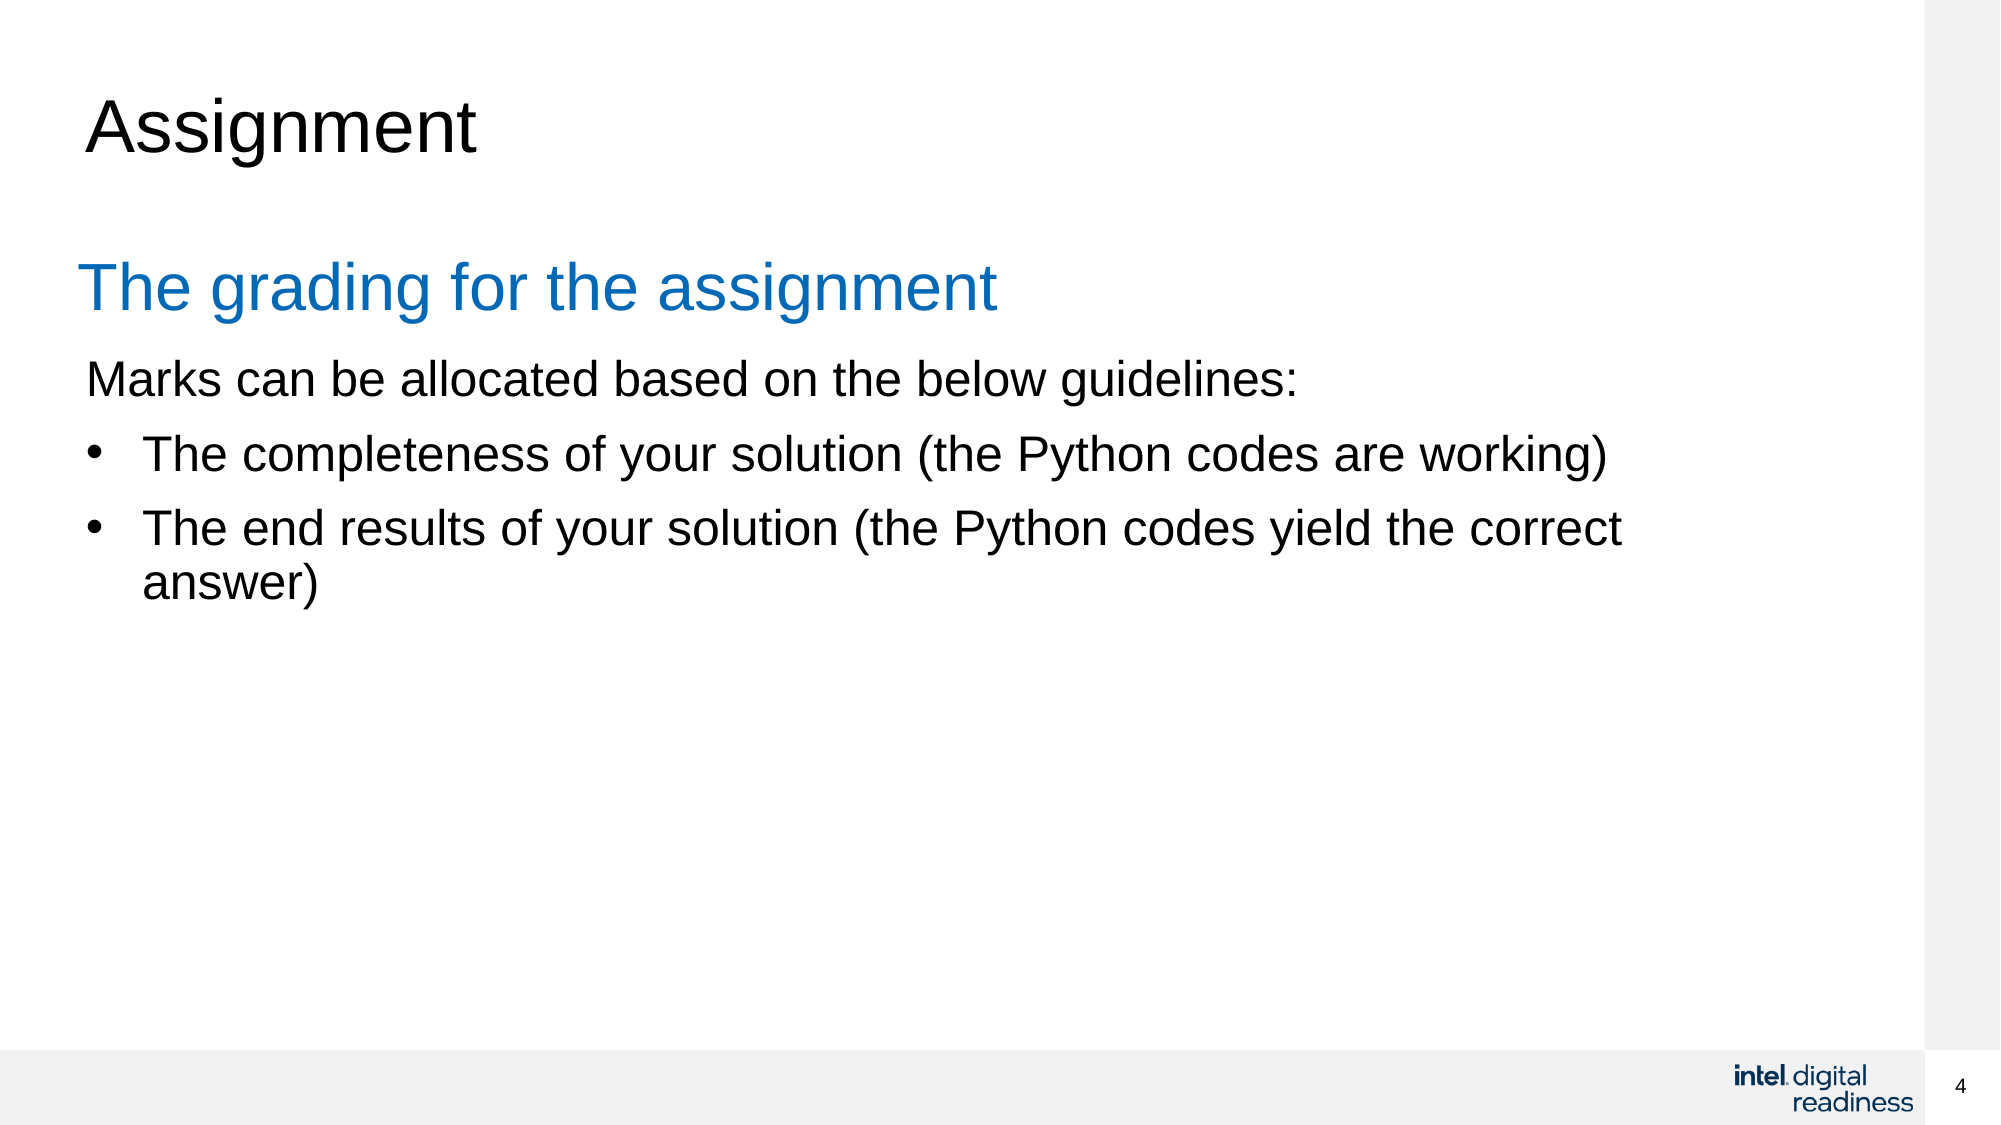

# Assignment
The grading for the assignment
Marks can be allocated based on the below guidelines:
The completeness of your solution (the Python codes are working)
The end results of your solution (the Python codes yield the correct answer)
4